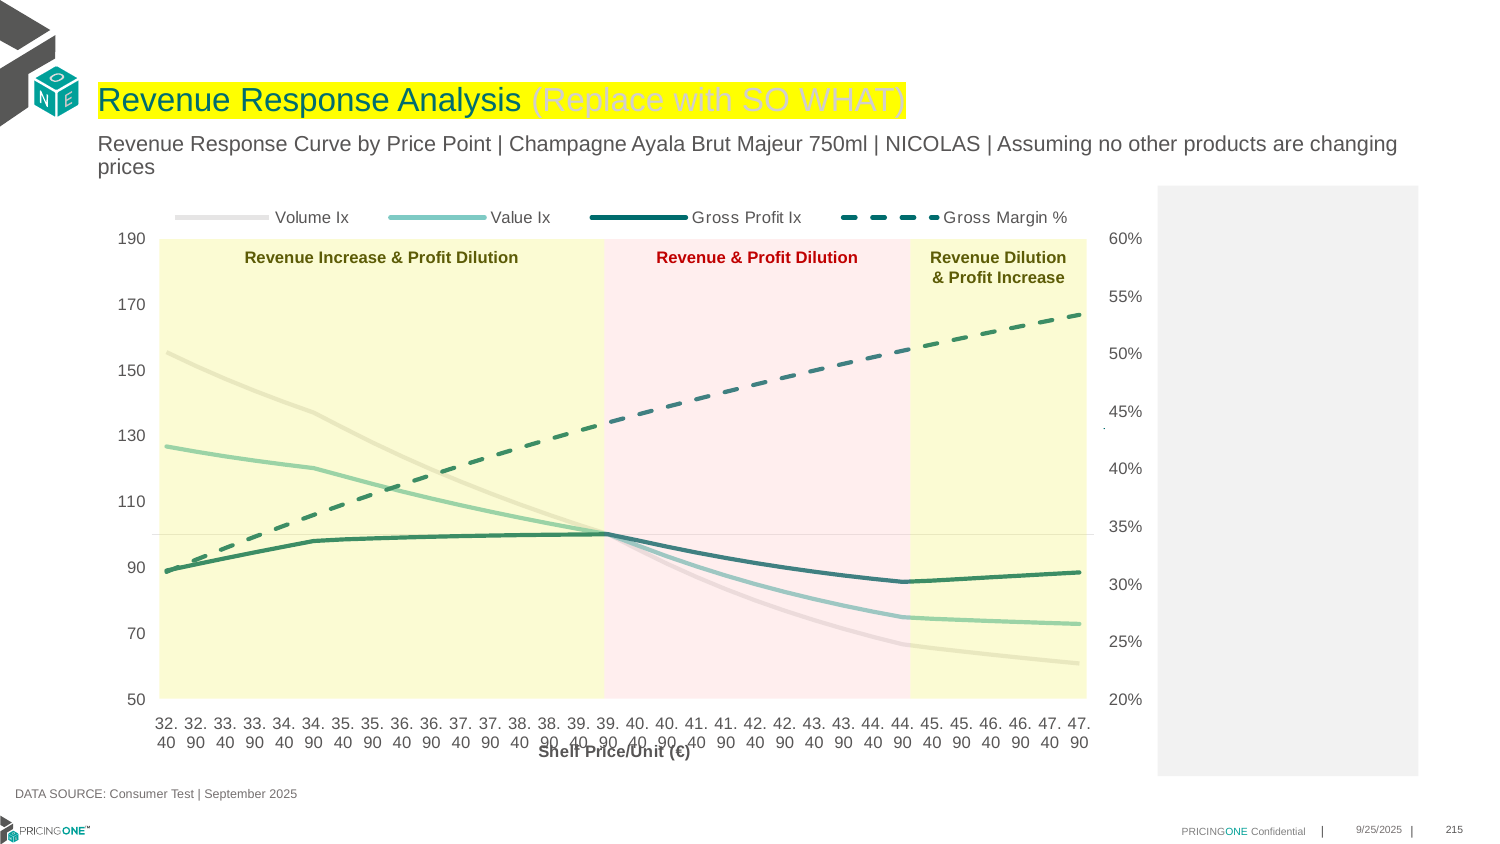

# Revenue Response Analysis (Replace with SO WHAT)

Revenue Response Curve by Price Point | Champagne Ayala Brut Majeur 750ml | NICOLAS | Assuming no other products are changing prices

### Chart:

| Category | Volume Ix | Value Ix | Gross Profit Ix | Gross Margin % |
|---|---|---|---|---|
| 32.40 | 155.3644915637229 | 126.7065104030483 | 88.98149391840153 | 0.31028378903161413 |
| 32.90 | 151.15439491987505 | 125.12748913707112 | 90.87586564772678 | 0.3207657983168481 |
| 33.40 | 147.24392581897524 | 123.6971519949672 | 92.71906406832713 | 0.3309339749887514 |
| 33.90 | 143.59890109284794 | 122.39732221258978 | 94.51419496895234 | 0.3408022054461446 |
| 34.40 | 140.1896230850857 | 121.21204073535432 | 96.26354938128988 | 0.35038356873907855 |
| 34.90 | 136.99032339494687 | 120.1273495118005 | 97.96884461803796 | 0.35969039440184225 |
| 35.40 | 132.38370578409823 | 117.7139558380102 | 98.44534390657633 | 0.3687343153848673 |
| 35.90 | 127.89797345134401 | 115.29731106909418 | 98.75274372732757 | 0.37752631656335084 |
| 36.40 | 123.68501455118522 | 113.020428866119 | 99.02297685753497 | 0.3860767792479202 |
| 36.90 | 119.71722192520066 | 110.86767178460279 | 99.25646417759015 | 0.3943955220765393 |
| 37.40 | 115.97152257038192 | 108.82631930049823 | 99.45436940745682 | 0.40249183862631804 |
| 37.90 | 112.42868712931558 | 106.88618555051252 | 99.61863304663677 | 0.41037453204813445 |
| 38.40 | 109.07265290248489 | 105.03920063642786 | 99.75190066634748 | 0.41805194699542436 |
| 38.90 | 105.88991173844224 | 103.279006272978 | 99.85739668016657 | 0.4255319990905989 |
| 39.40 | 102.86898686552159 | 101.60059475725159 | 99.93877990761673 | 0.43282220214782485 |
| 39.90 | 100.0 | 100.0 | 100.0 | 0.43992969334897986 |
| 40.40 | 95.43752396623113 | 96.6176988002262 | 98.15604686892715 | 0.44686125655010633 |
| 40.90 | 91.0440930764794 | 93.2965286496584 | 96.23084650212724 | 0.4536233438783447 |
| 41.40 | 87.00659074328885 | 90.23609144969983 | 94.44169801948419 | 0.46022209576387185 |
| 41.90 | 83.2977868577355 | 87.42090647517459 | 92.78868443788532 | 0.46666335953757276 |
| 42.40 | 79.89220209380647 | 84.83603044303453 | 91.27078632948307 | 0.47295270671283723 |
| 42.90 | 76.76519136818612 | 82.466179457102 | 89.88505799033986 | 0.47909544905884144 |
| 43.40 | 73.89263065543402 | 80.29543730180691 | 88.62637062482328 | 0.4850966535627718 |
| 43.90 | 71.25101704907271 | 78.30739379065709 | 87.48760941974885 | 0.49096115636957394 |
| 44.40 | 68.817776672813 | 76.48552127288859 | 86.46014885521309 | 0.49669357577982653 |
| 44.90 | 66.57161550044405 | 74.81362246542903 | 85.5344357713752 | 0.5022983243791603 |
| 45.40 | 65.41717441691206 | 74.32499756974138 | 85.91455190959074 | 0.507779620366174 |
| 45.90 | 64.41099138733182 | 73.97795202388178 | 86.42783524431738 | 0.5131414981399629 |
| 46.40 | 63.44178940845012 | 73.6489697389233 | 86.93447189072938 | 0.5183878182031099 |
| 46.90 | 62.50715866738776 | 73.33659280382558 | 87.43425123024855 | 0.5235222764312217 |
| 47.40 | 61.60487896321995 | 73.03946949794486 | 87.92695869968546 | 0.5285484127557869 |
| 47.90 | 60.73290532678206 | 72.75634869123509 | 88.41238186249721 | 0.5334696193032212 |
Revenue Increase & Profit Dilution
Revenue & Profit Dilution
Revenue Dilution & Profit Increase

DATA SOURCE: Consumer Test | September 2025

9/25/2025
215